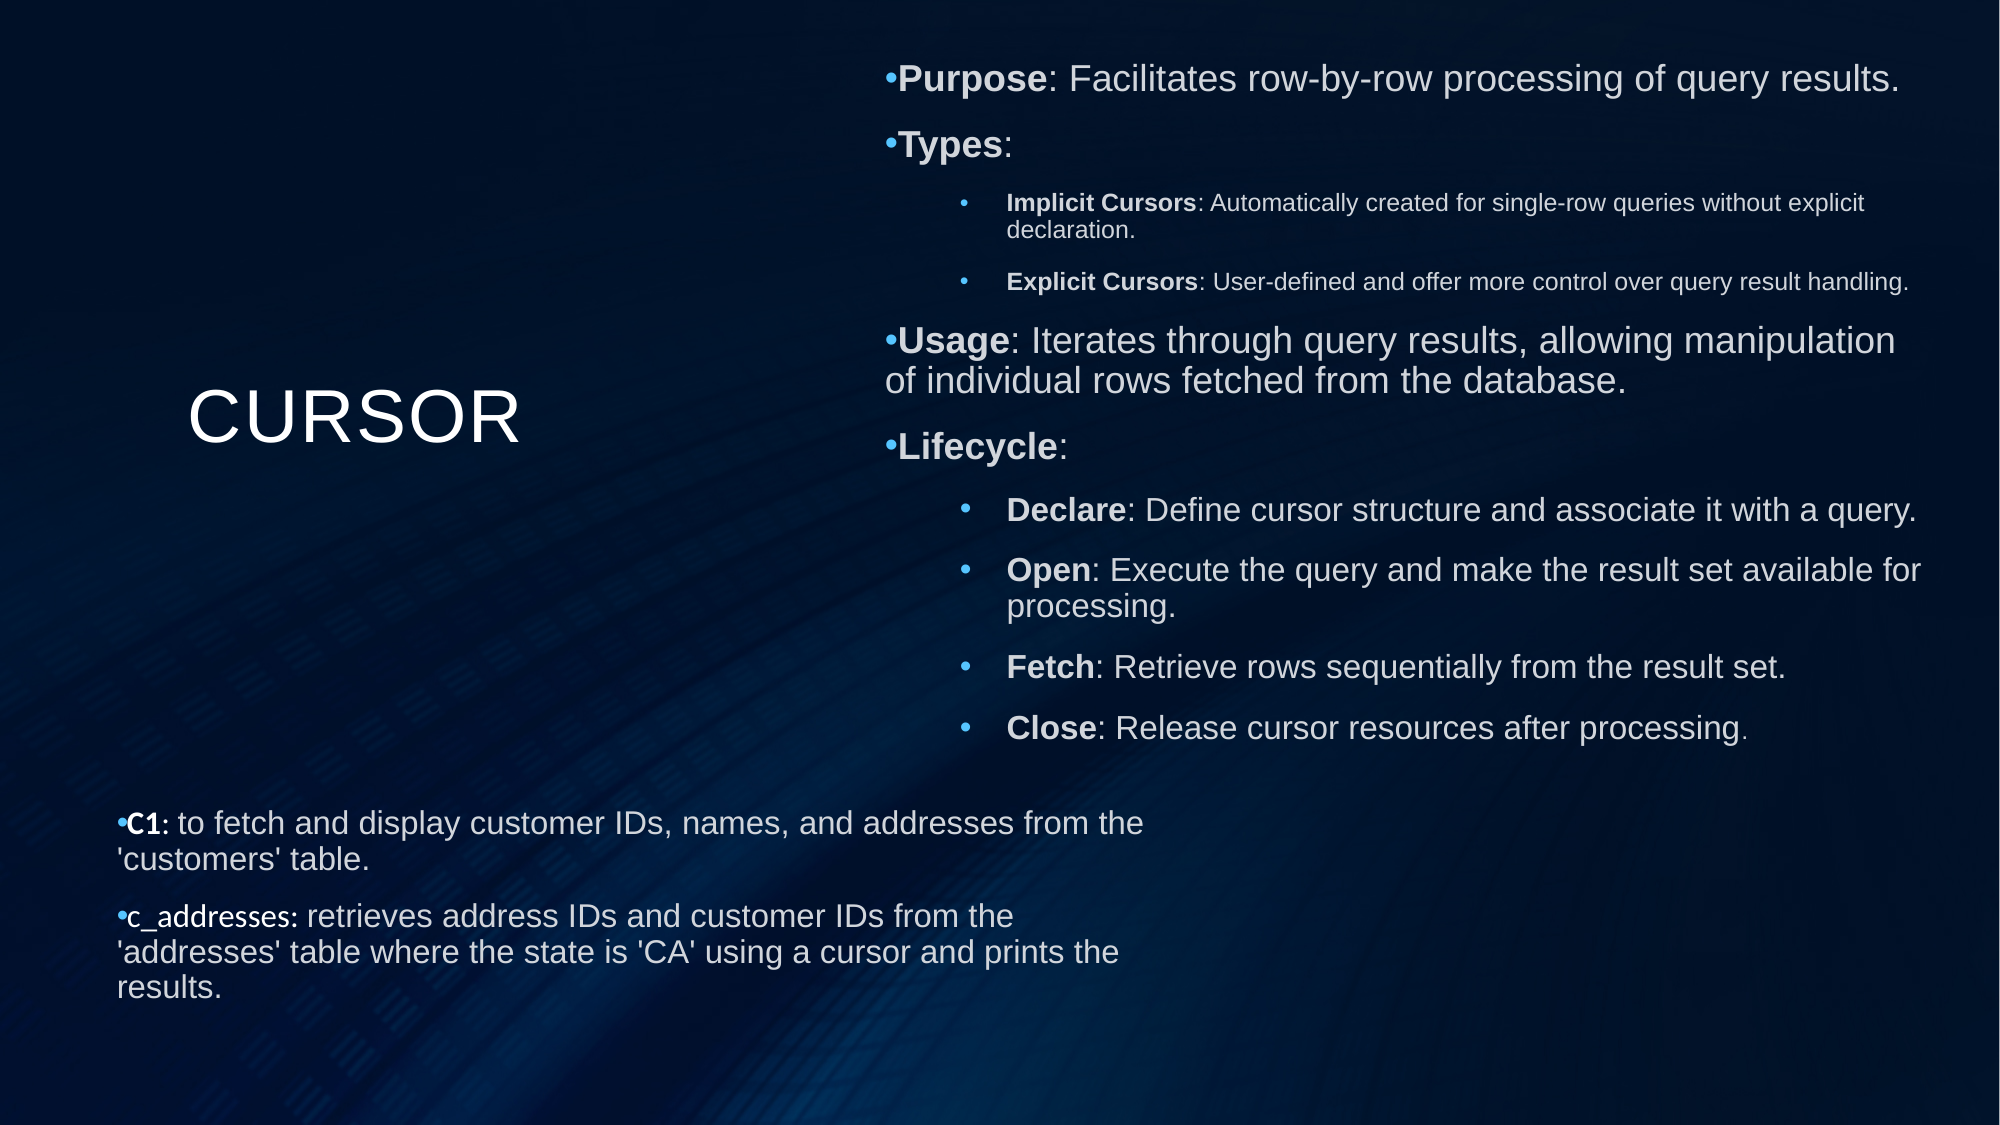

Purpose: Facilitates row-by-row processing of query results.
Types:
Implicit Cursors: Automatically created for single-row queries without explicit declaration.
Explicit Cursors: User-defined and offer more control over query result handling.
Usage: Iterates through query results, allowing manipulation of individual rows fetched from the database.
Lifecycle:
Declare: Define cursor structure and associate it with a query.
Open: Execute the query and make the result set available for processing.
Fetch: Retrieve rows sequentially from the result set.
Close: Release cursor resources after processing.

# CURSOR
C1: to fetch and display customer IDs, names, and addresses from the 'customers' table.
c_addresses: retrieves address IDs and customer IDs from the 'addresses' table where the state is 'CA' using a cursor and prints the results.